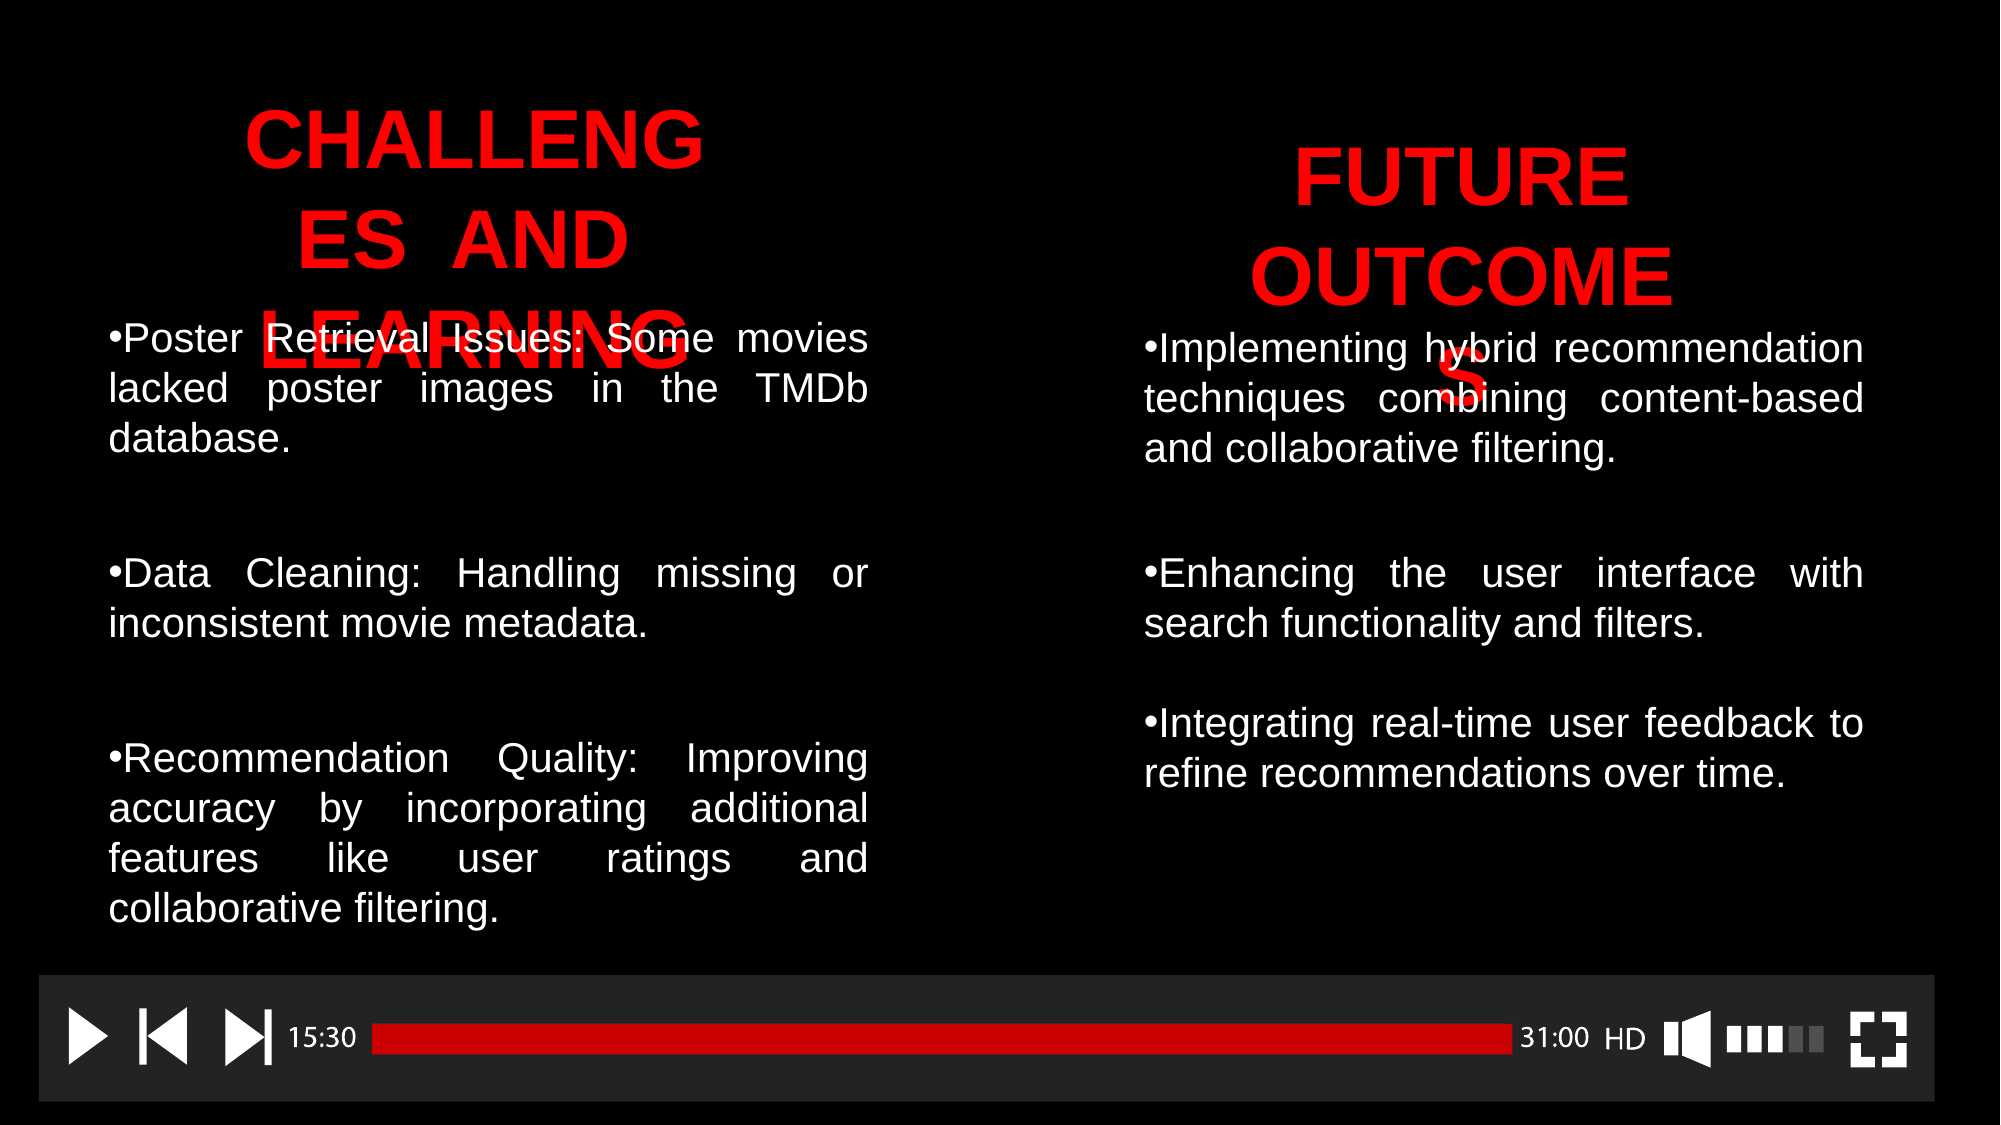

CHALLENGES  AND
LEARNING
FUTURE OUTCOMES

Poster Retrieval Issues: Some movies lacked poster images in the TMDb database.

Data Cleaning: Handling missing or inconsistent movie metadata.

Recommendation Quality: Improving accuracy by incorporating additional features like user ratings and collaborative filtering.

Implementing hybrid recommendation techniques combining content-based and collaborative filtering.

Enhancing the user interface with search functionality and filters.
Integrating real-time user feedback to refine recommendations over time.